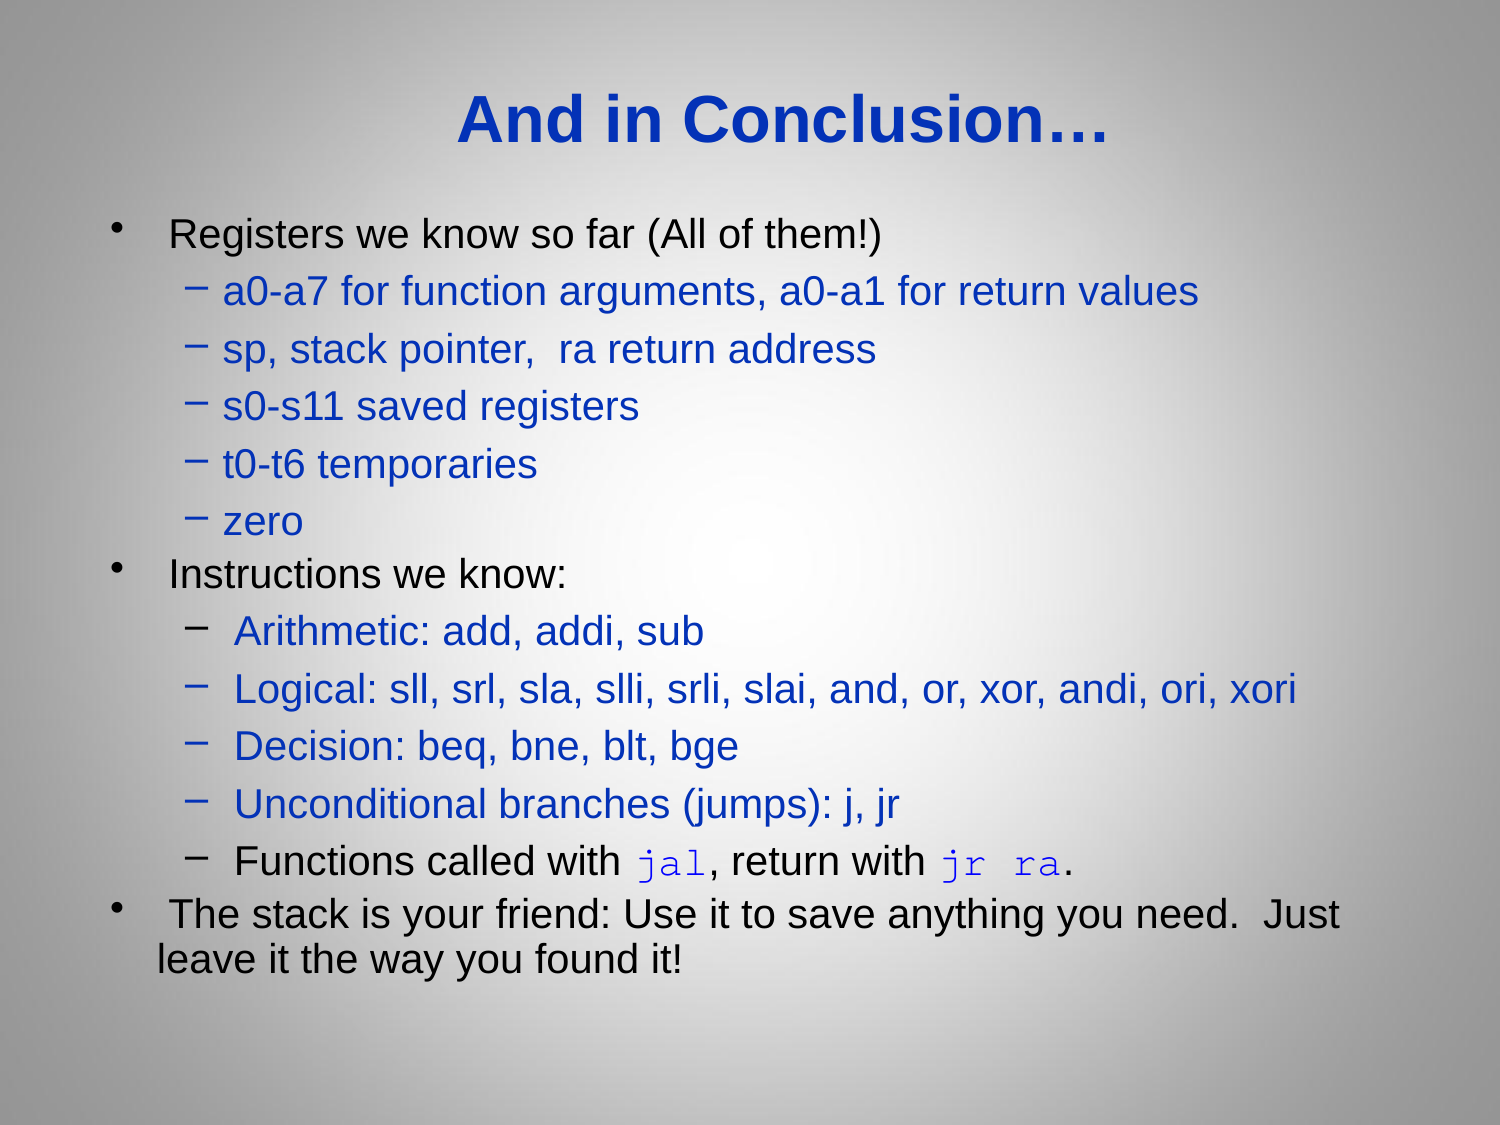

# And in Conclusion…
 Registers we know so far (All of them!)
a0-a7 for function arguments, a0-a1 for return values
sp, stack pointer,  ra return address
s0-s11 saved registers
t0-t6 temporaries
zero
 Instructions we know:
 Arithmetic: add, addi, sub
 Logical: sll, srl, sla, slli, srli, slai, and, or, xor, andi, ori, xori
 Decision: beq, bne, blt, bge
 Unconditional branches (jumps): j, jr
 Functions called with jal, return with jr ra.
 The stack is your friend: Use it to save anything you need.  Just leave it the way you found it!